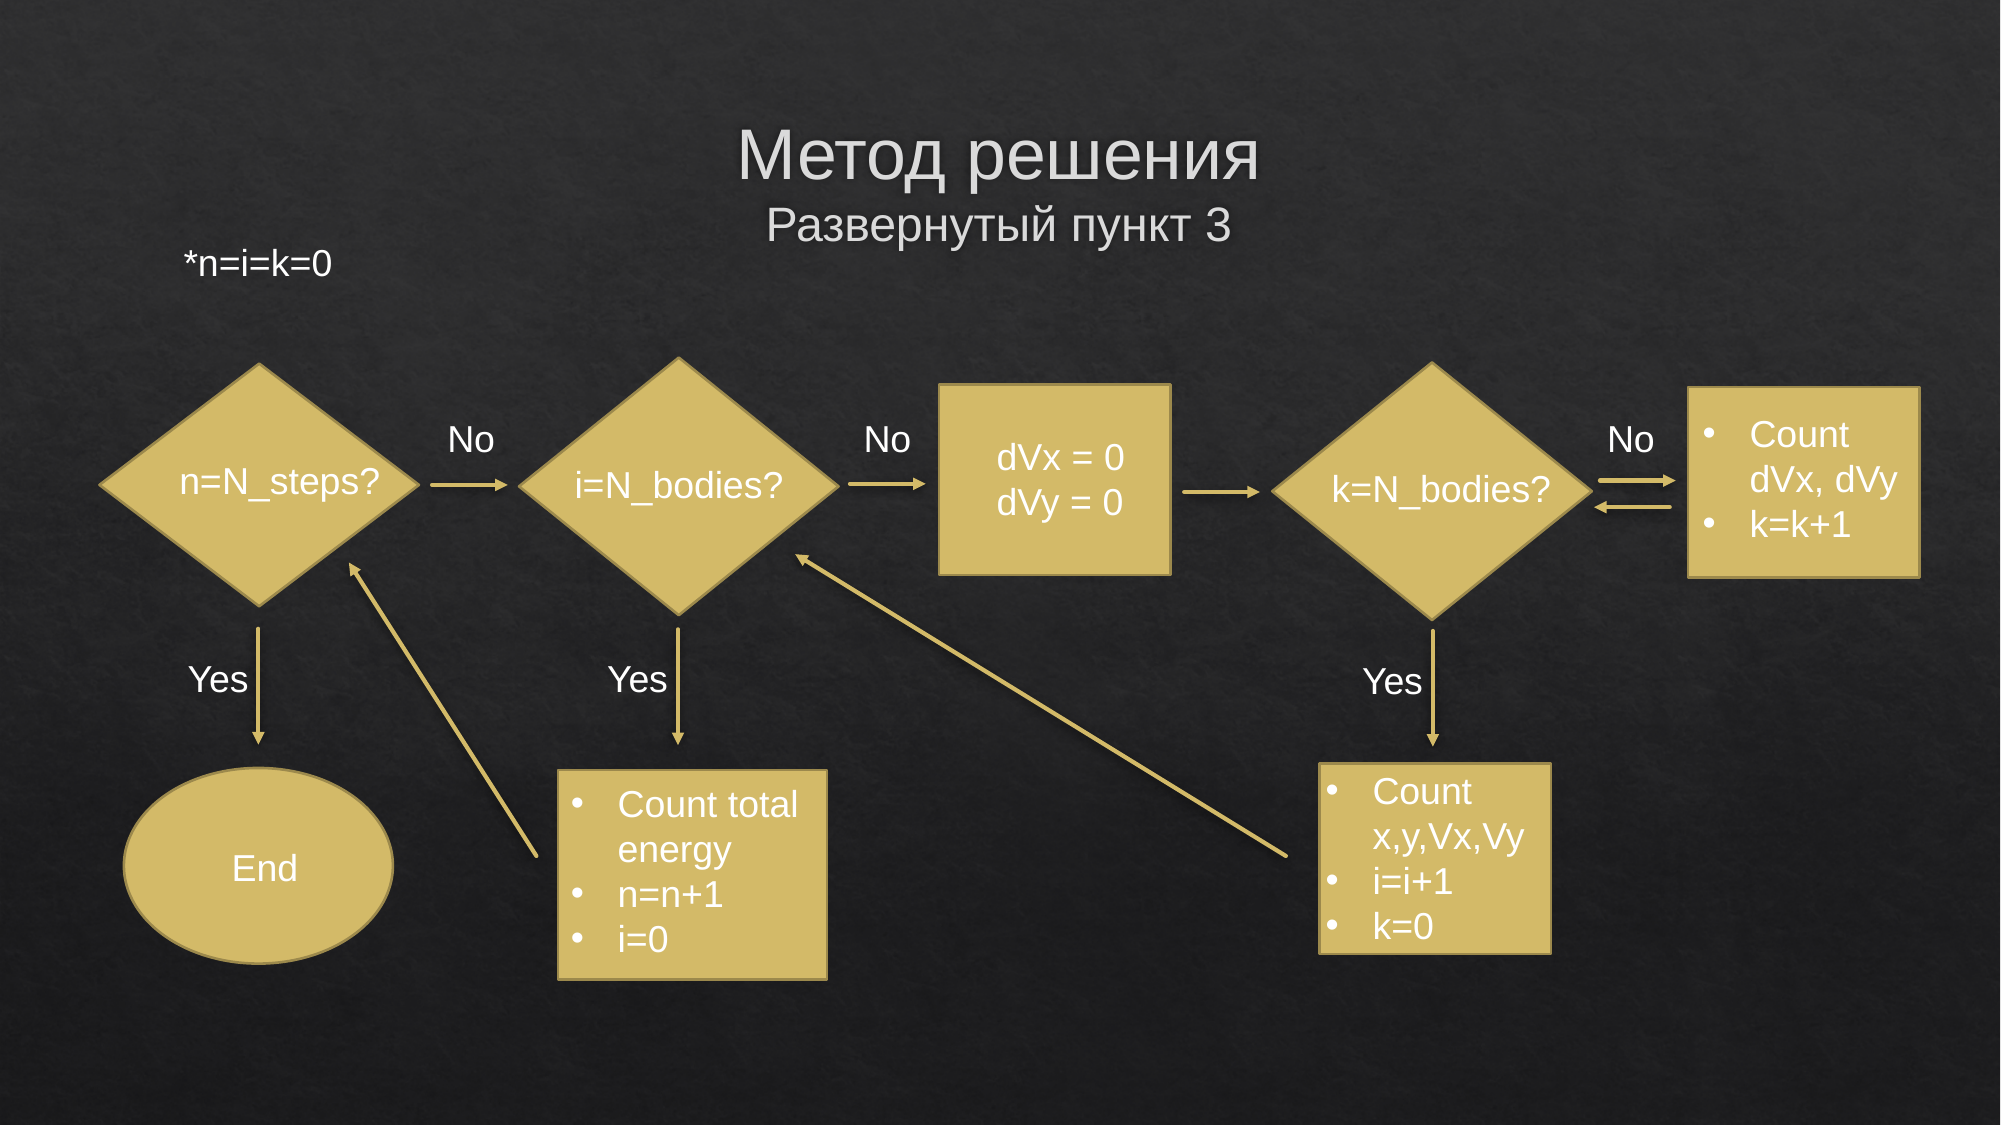

# Метод решения Развернутый пункт 3
*n=i=k=0

Count dVx, dVy
k=k+1
No
No
No
dVx = 0
dVy = 0
n=N_steps?
i=N_bodies?
k=N_bodies?
Yes
Yes
Yes
Count x,y,Vx,Vy
i=i+1
k=0

Count total energy
n=n+1
i=0
End